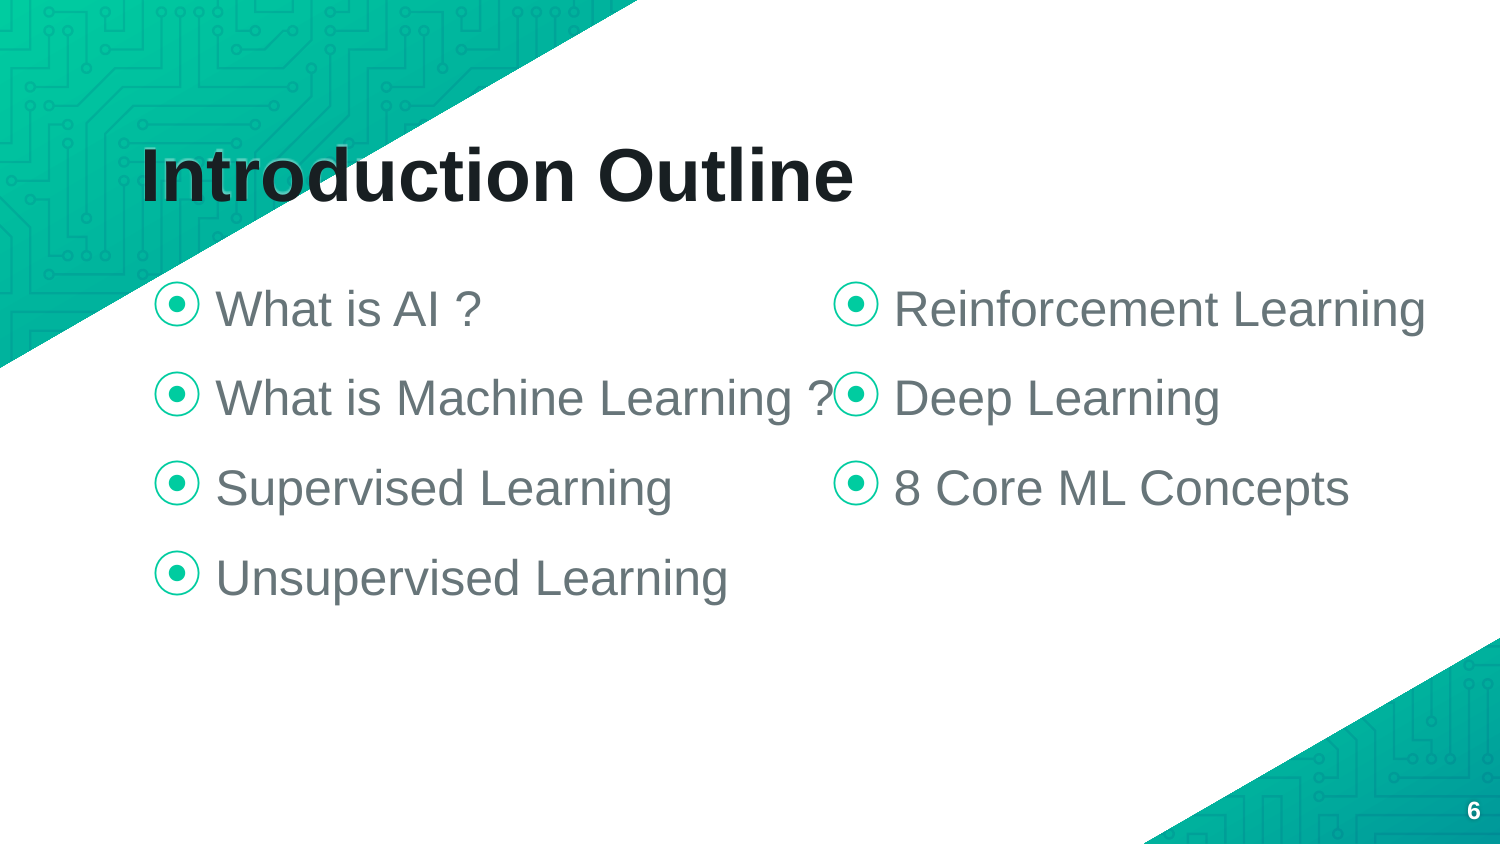

# Introduction Outline
What is AI ?
What is Machine Learning ?
Supervised Learning
Unsupervised Learning
Reinforcement Learning
Deep Learning
8 Core ML Concepts
6